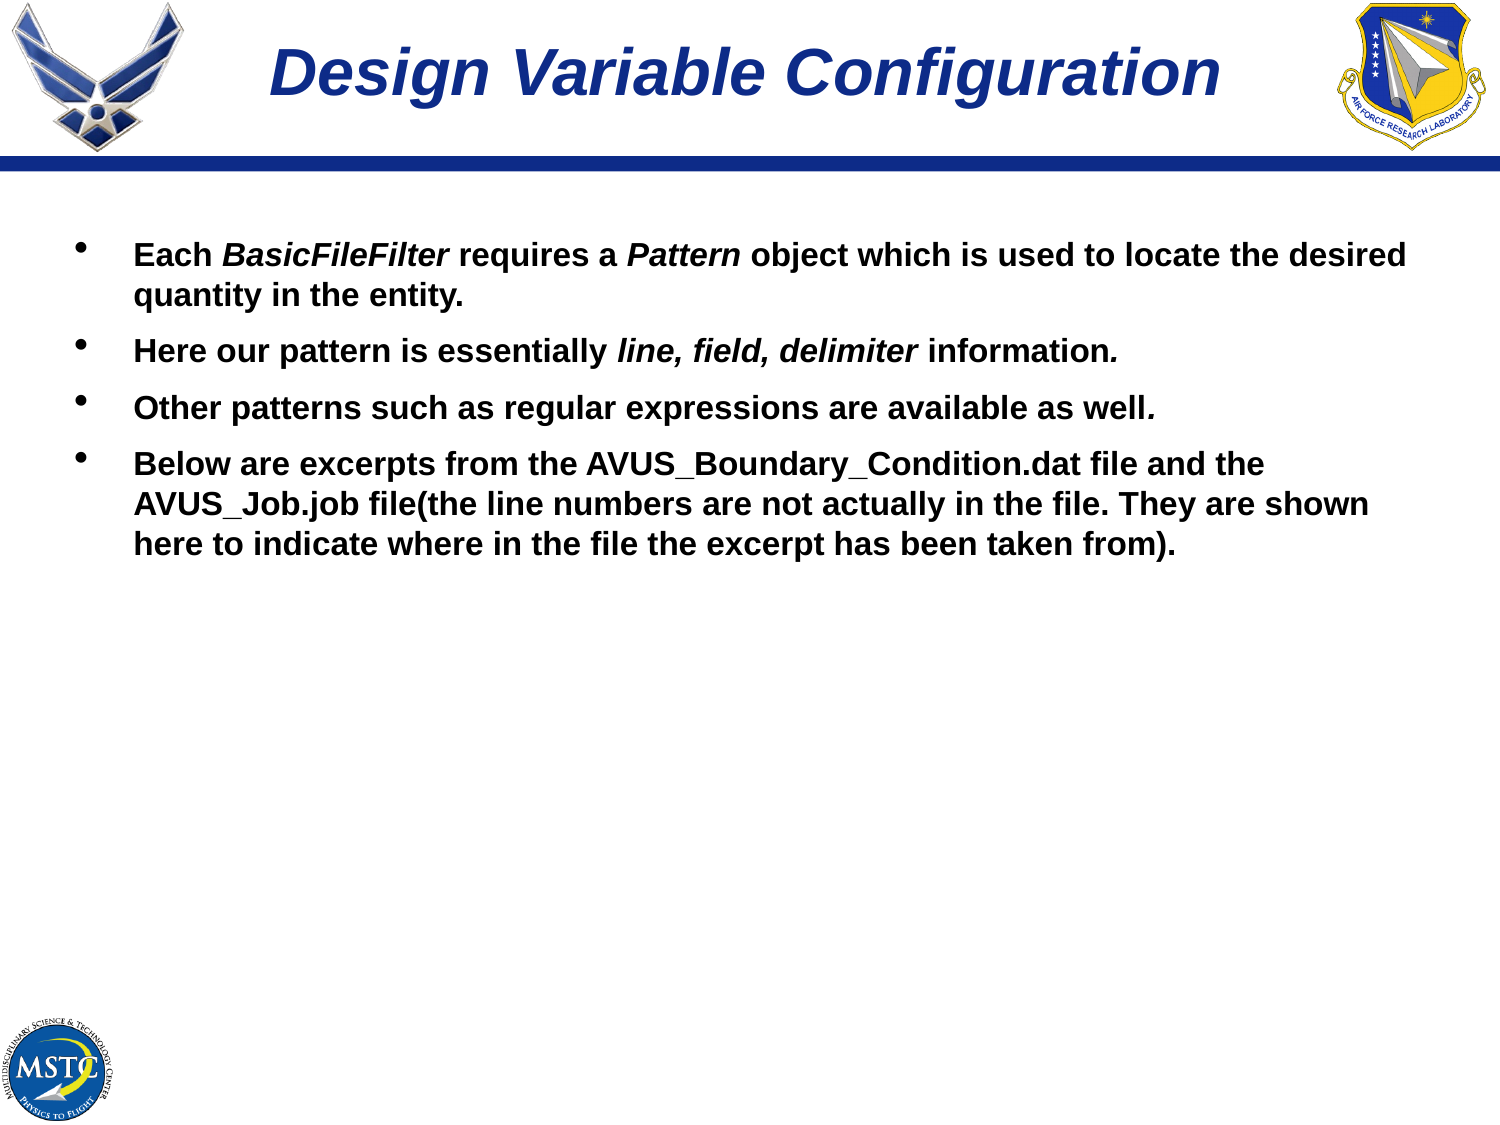

# Design Variable Configuration
Each BasicFileFilter requires a Pattern object which is used to locate the desired quantity in the entity.
Here our pattern is essentially line, field, delimiter information.
Other patterns such as regular expressions are available as well.
Below are excerpts from the AVUS_Boundary_Condition.dat file and the AVUS_Job.job file(the line numbers are not actually in the file. They are shown here to indicate where in the file the excerpt has been taken from).